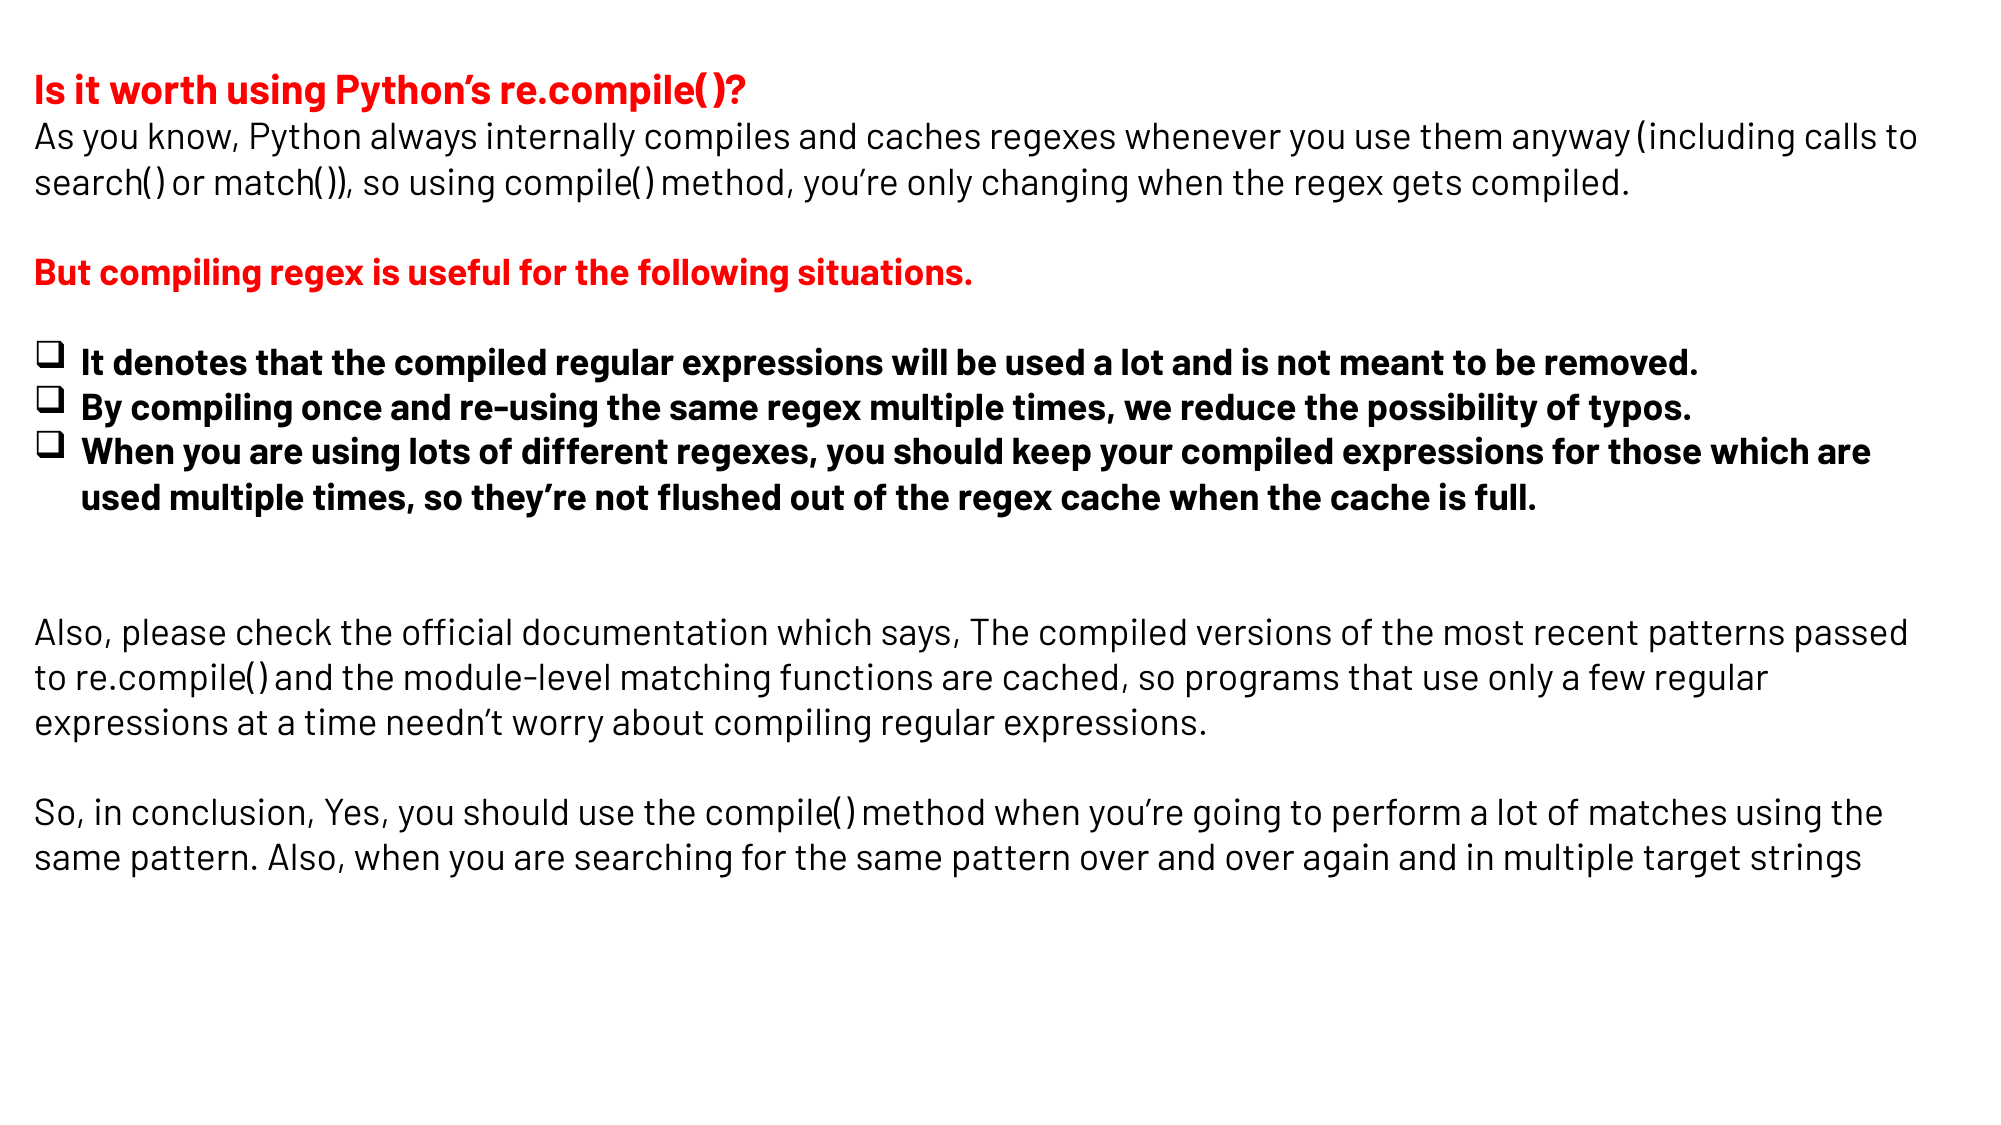

Is it worth using Python’s re.compile()?
As you know, Python always internally compiles and caches regexes whenever you use them anyway (including calls to search() or match()), so using compile() method, you’re only changing when the regex gets compiled.

But compiling regex is useful for the following situations.

It denotes that the compiled regular expressions will be used a lot and is not meant to be removed.
By compiling once and re-using the same regex multiple times, we reduce the possibility of typos.
When you are using lots of different regexes, you should keep your compiled expressions for those which are used multiple times, so they’re not flushed out of the regex cache when the cache is full.

Also, please check the official documentation which says, The compiled versions of the most recent patterns passed to re.compile() and the module-level matching functions are cached, so programs that use only a few regular expressions at a time needn’t worry about compiling regular expressions.

So, in conclusion, Yes, you should use the compile() method when you’re going to perform a lot of matches using the same pattern. Also, when you are searching for the same pattern over and over again and in multiple target strings